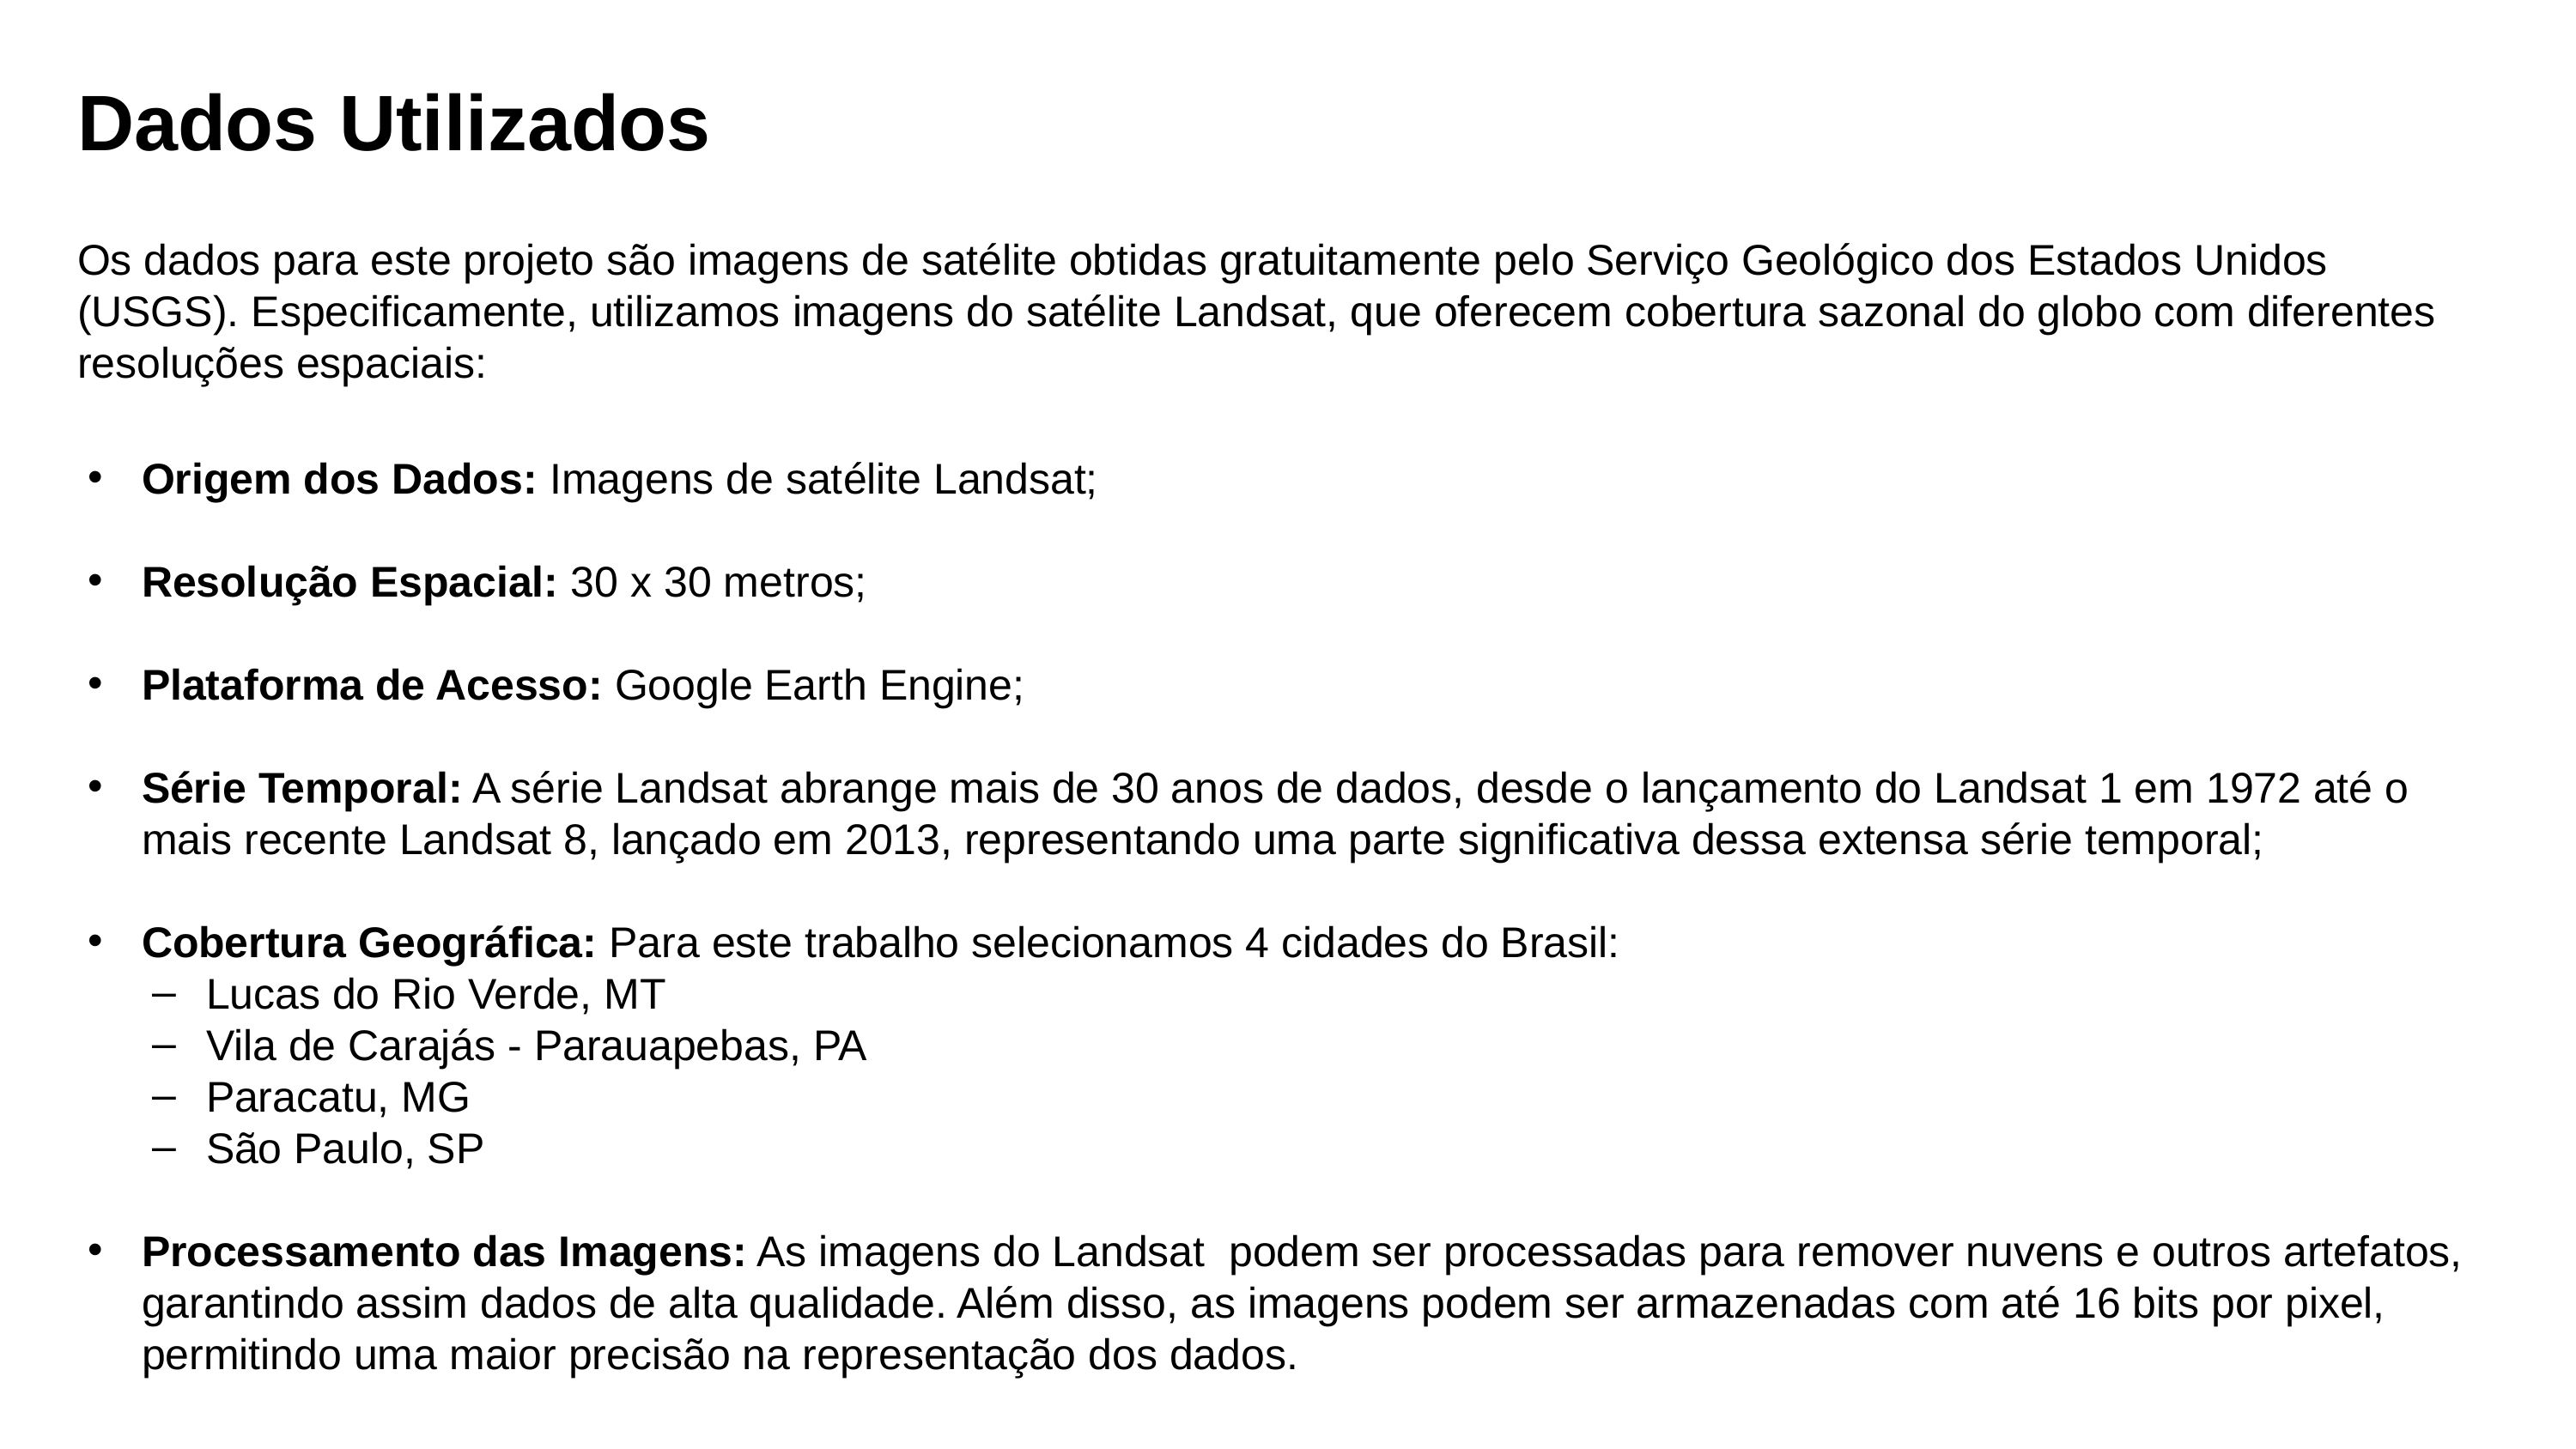

# Dados Utilizados
Os dados para este projeto são imagens de satélite obtidas gratuitamente pelo Serviço Geológico dos Estados Unidos (USGS). Especificamente, utilizamos imagens do satélite Landsat, que oferecem cobertura sazonal do globo com diferentes resoluções espaciais:

Origem dos Dados: Imagens de satélite Landsat;
Resolução Espacial: 30 x 30 metros;
Plataforma de Acesso: Google Earth Engine;
Série Temporal: A série Landsat abrange mais de 30 anos de dados, desde o lançamento do Landsat 1 em 1972 até o mais recente Landsat 8, lançado em 2013, representando uma parte significativa dessa extensa série temporal;
Cobertura Geográfica: Para este trabalho selecionamos 4 cidades do Brasil:
Lucas do Rio Verde, MT
Vila de Carajás - Parauapebas, PA
Paracatu, MG
São Paulo, SP
Processamento das Imagens: As imagens do Landsat  podem ser processadas para remover nuvens e outros artefatos, garantindo assim dados de alta qualidade. Além disso, as imagens podem ser armazenadas com até 16 bits por pixel, permitindo uma maior precisão na representação dos dados.